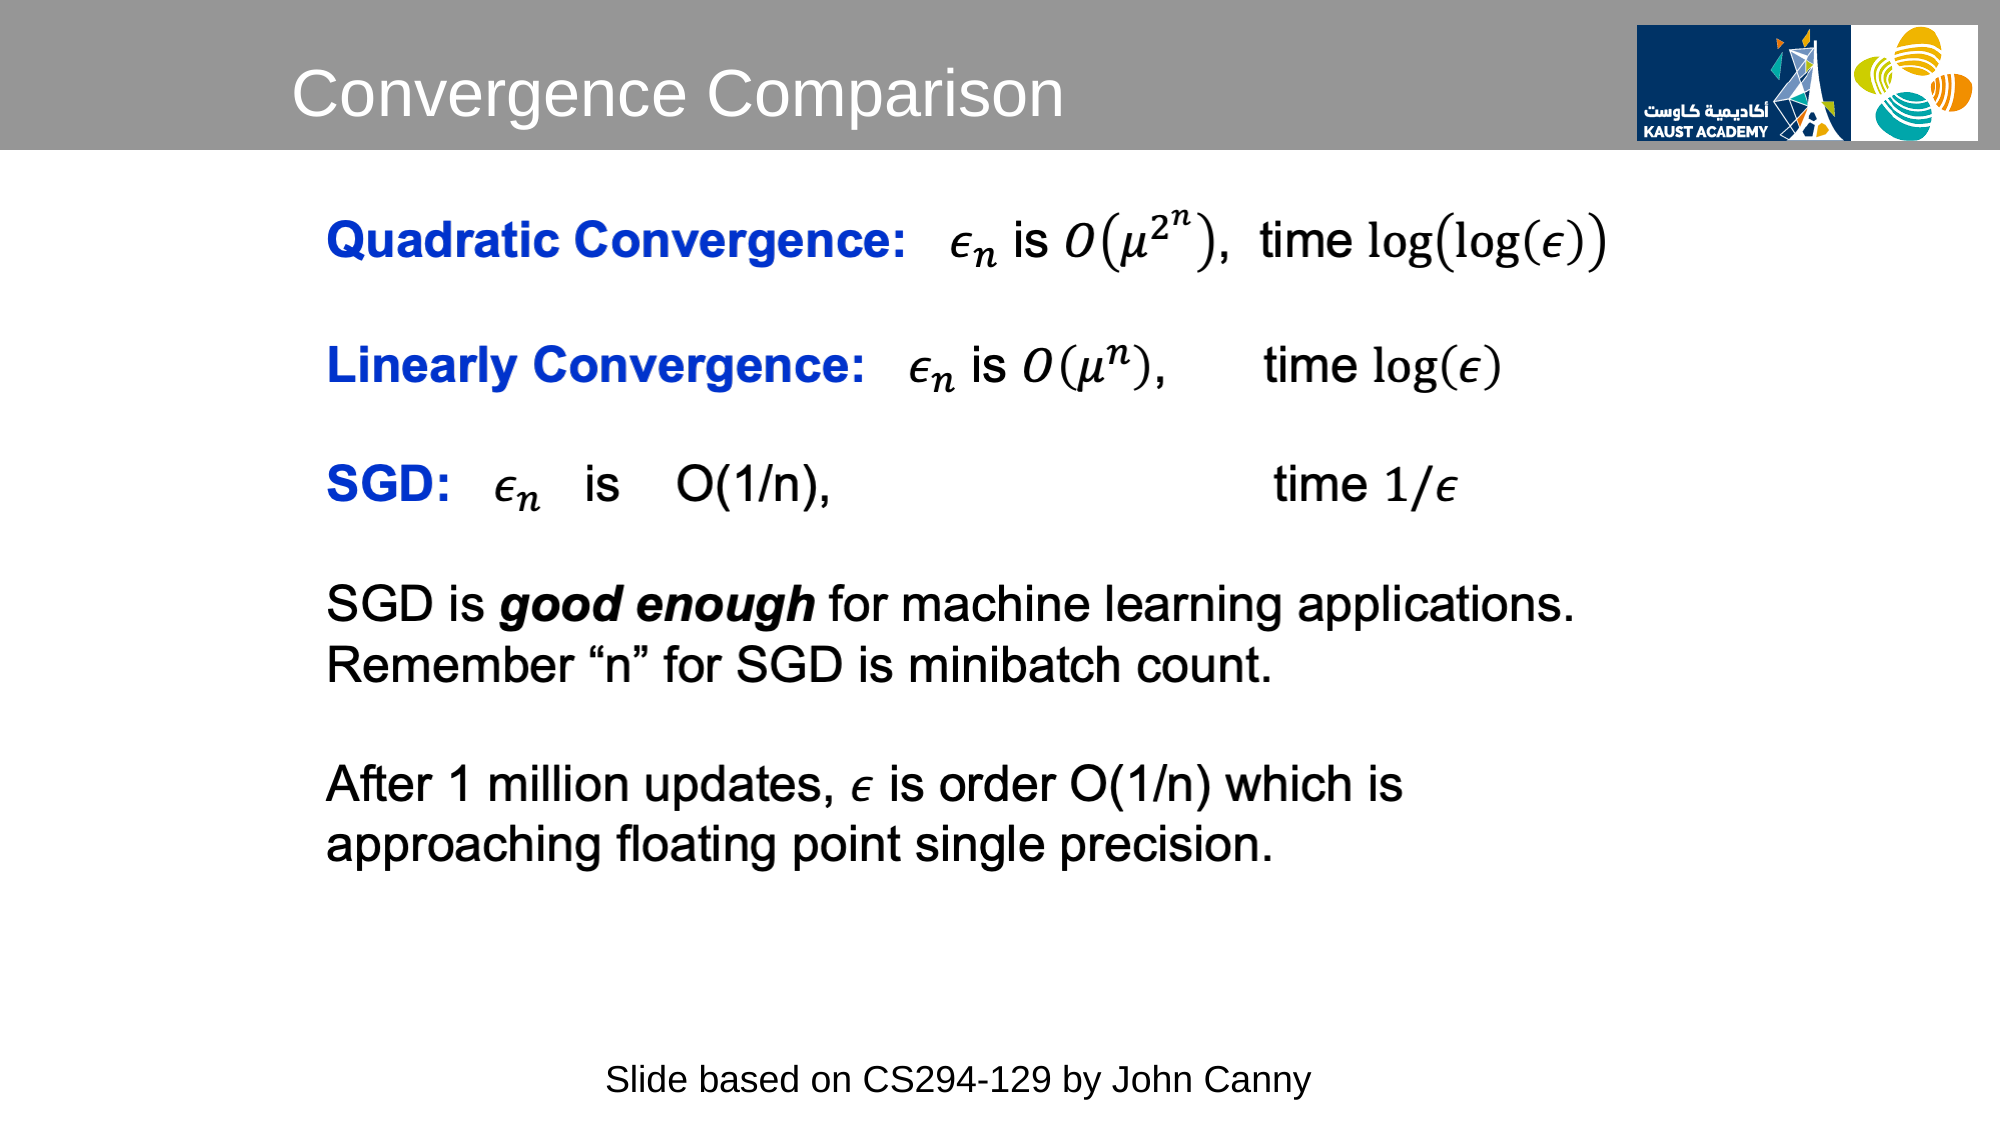

Convergence Comparison

Slide based on CS294-129 by John Canny